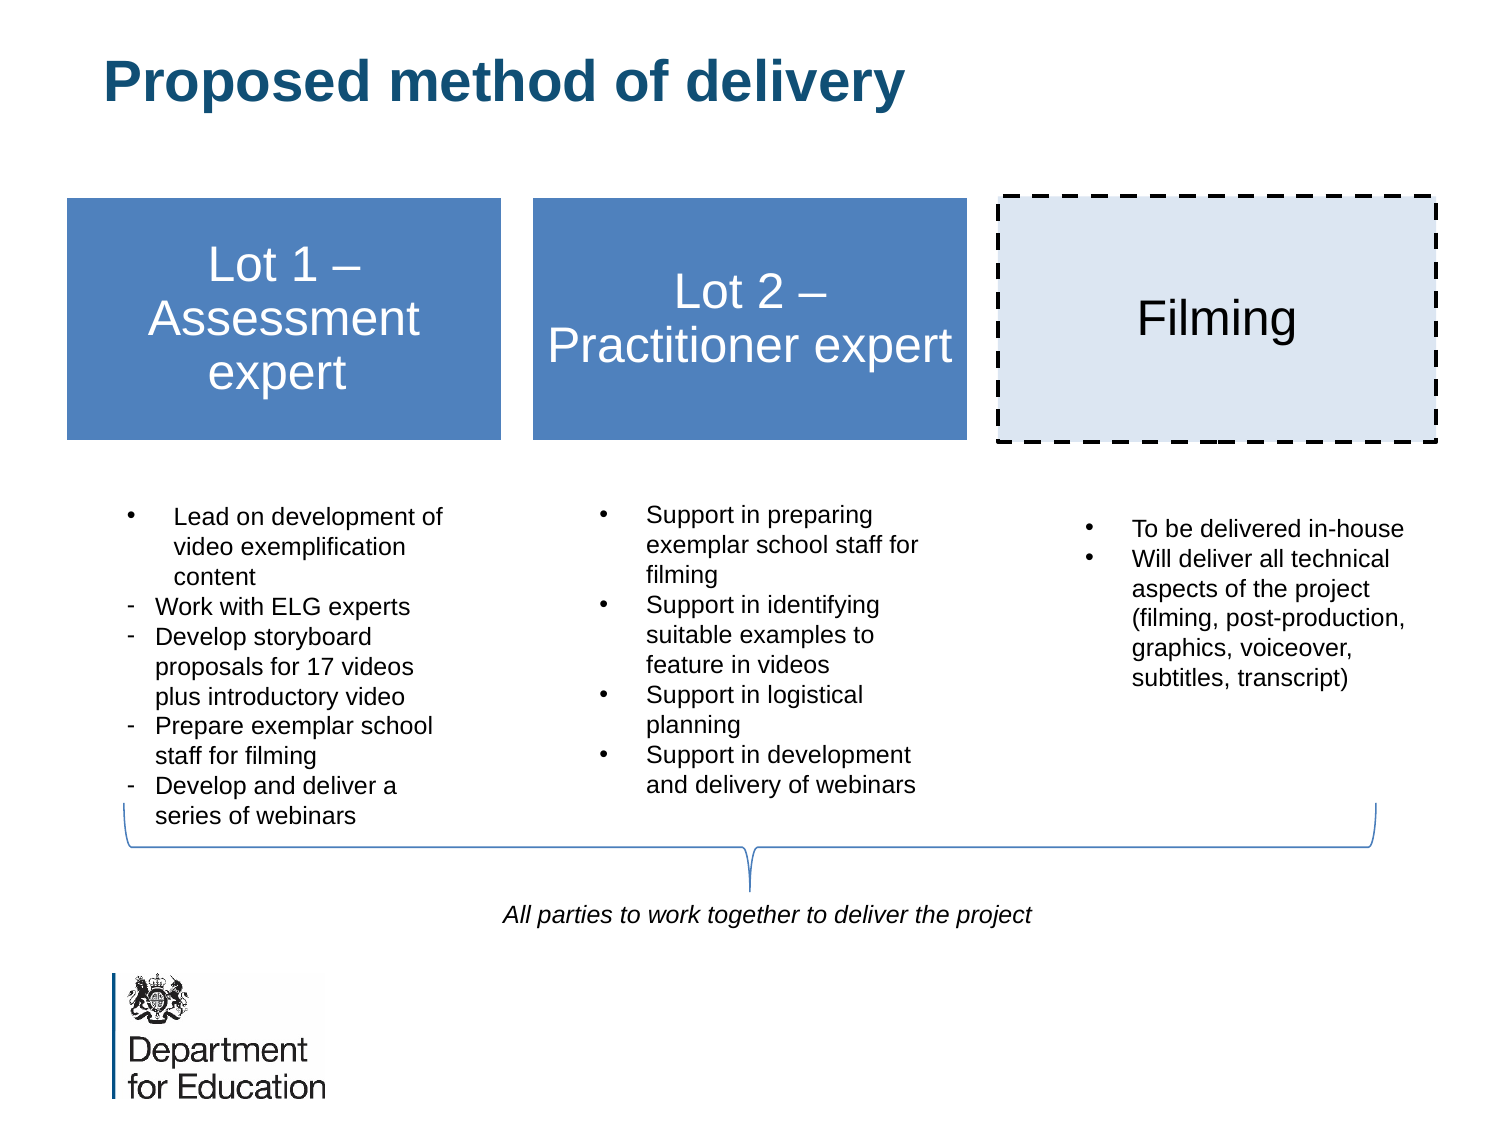

Proposed method of delivery
Lot 1 – Assessment expert
Lot 2 – Practitioner expert
Filming

Support in preparing exemplar school staff for filming
Support in identifying suitable examples to feature in videos
Support in logistical planning
Support in development and delivery of webinars
Lead on development of video exemplification content
Work with ELG experts
Develop storyboard proposals for 17 videos plus introductory video
Prepare exemplar school staff for filming
Develop and deliver a series of webinars
To be delivered in-house
Will deliver all technical aspects of the project (filming, post-production, graphics, voiceover, subtitles, transcript)
All parties to work together to deliver the project